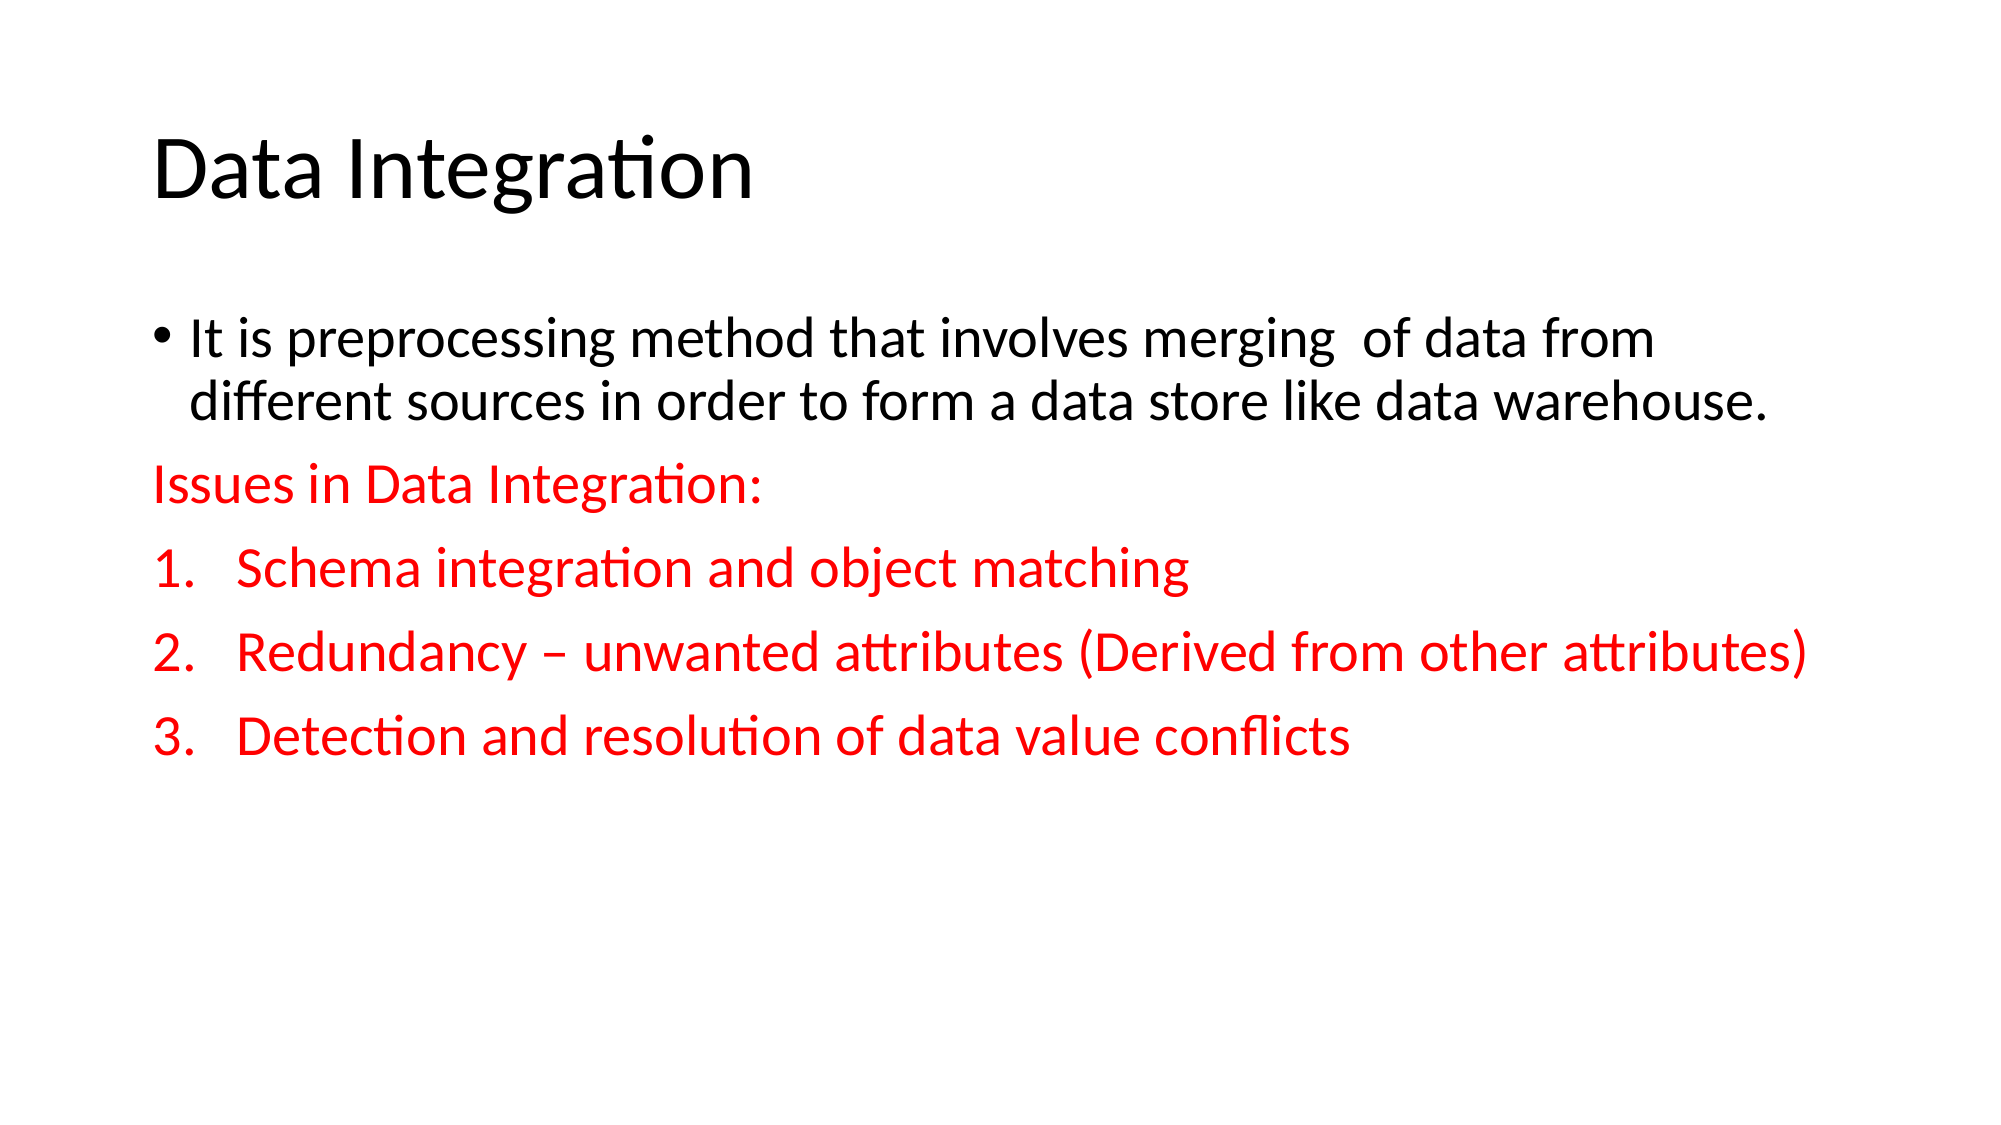

# Data Integration
It is preprocessing method that involves merging  of data from different sources in order to form a data store like data warehouse.
Issues in Data Integration:
Schema integration and object matching
Redundancy – unwanted attributes (Derived from other attributes)
Detection and resolution of data value conflicts